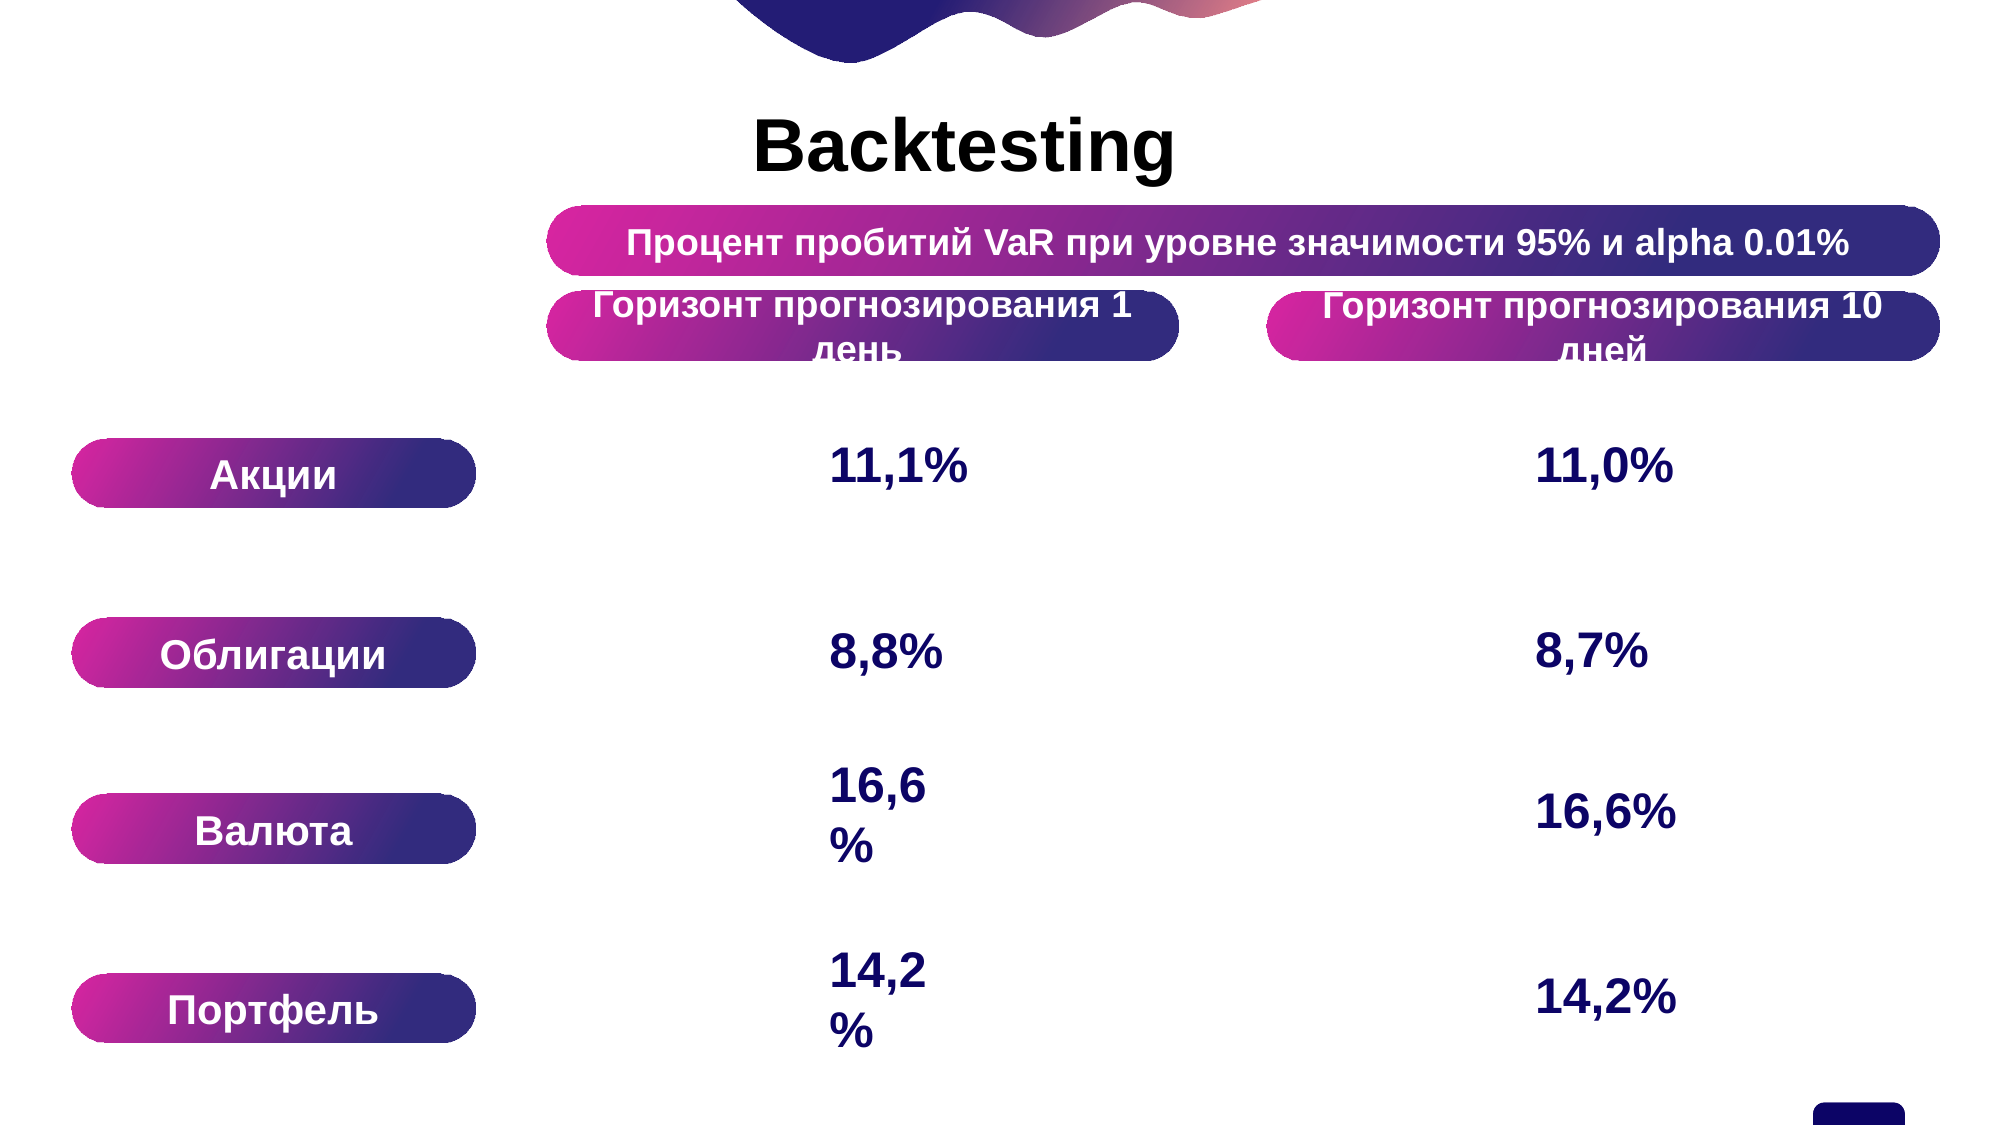

# Backtesting

Процент пробитий VaR при уровне значимости 95% и alpha 0.01%
Горизонт прогнозирования 1 день
Горизонт прогнозирования 10 дней
11,1%
11,0%
Акции
8,7%
Облигации
8,8%
16,6%
16,6%
Валюта
14,2%
14,2%
Портфель
18